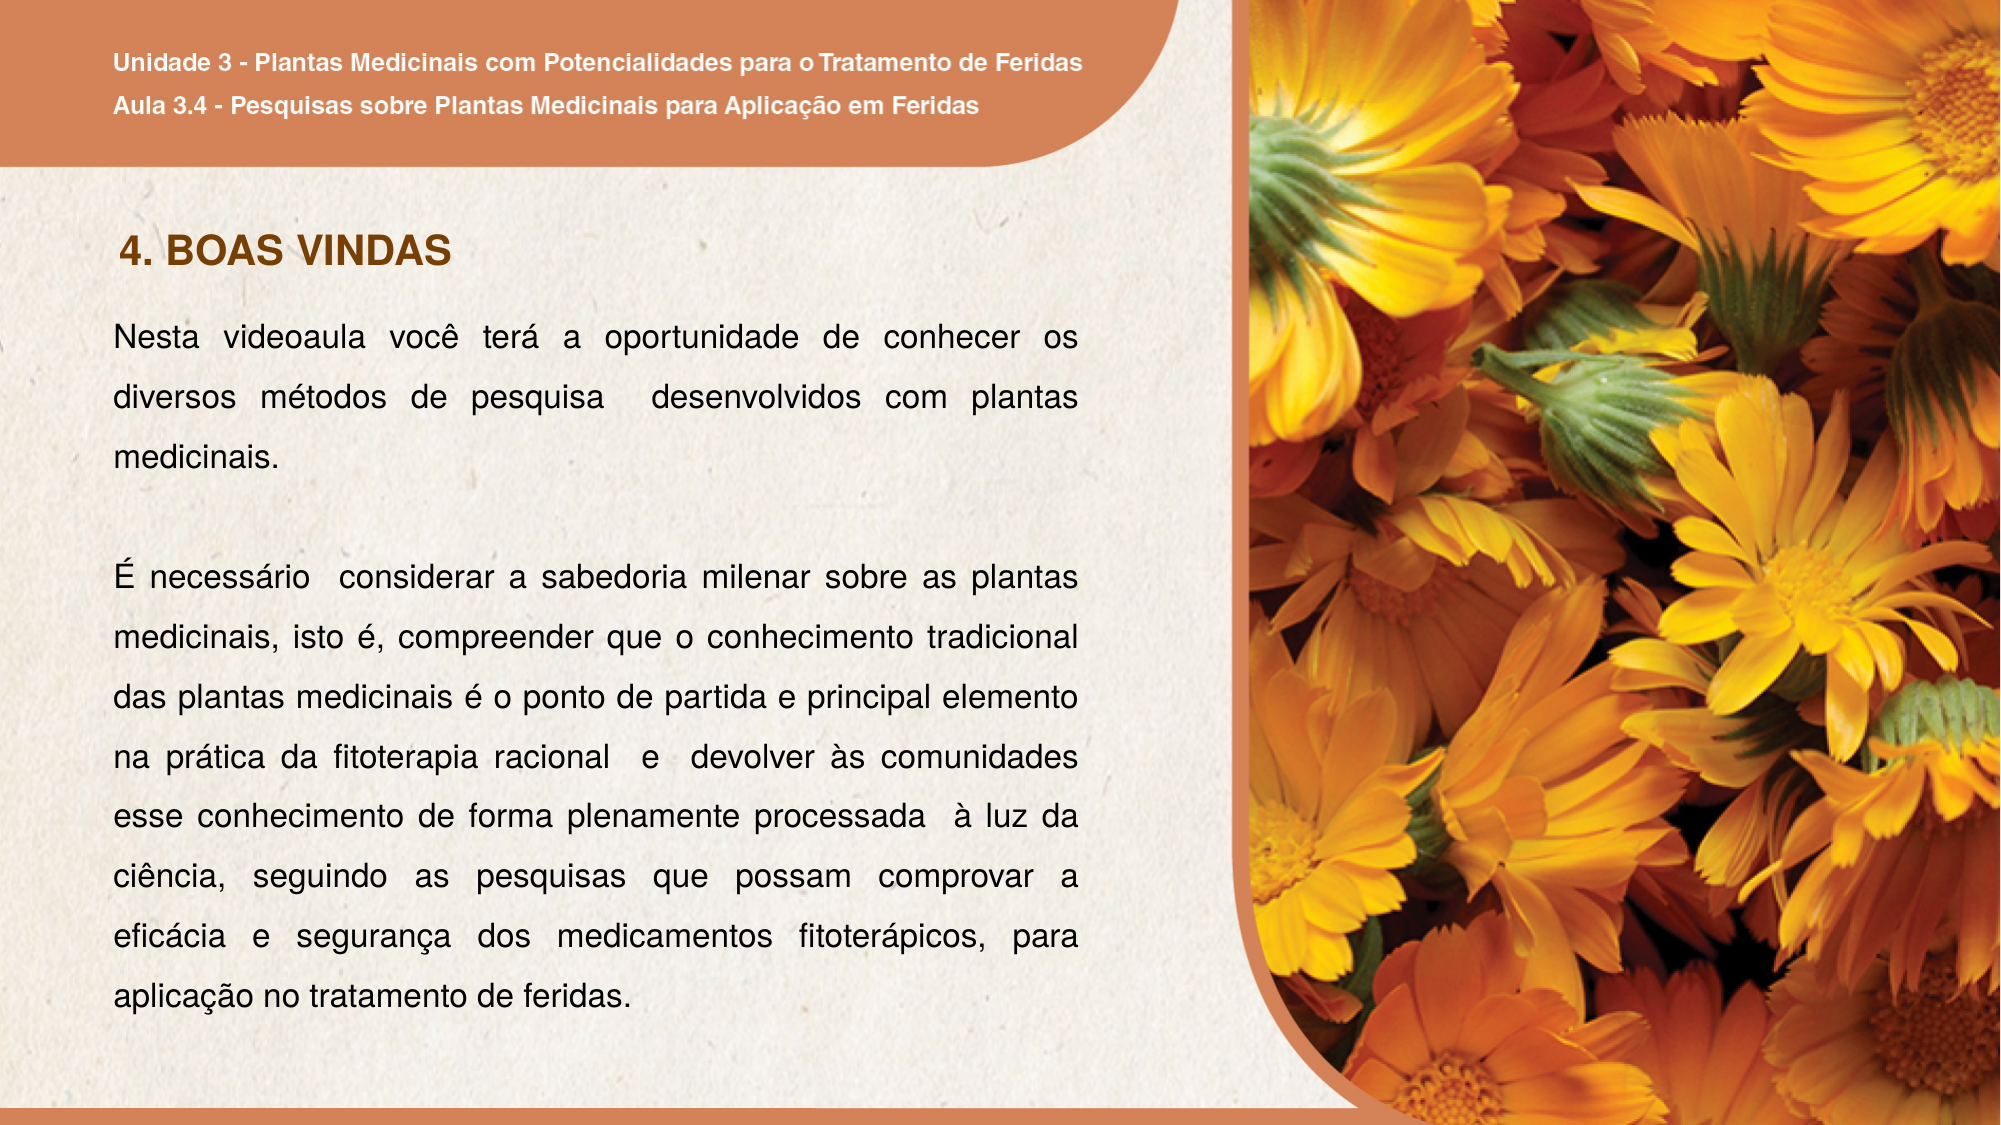

4. BOAS VINDAS
Nesta videoaula você terá a oportunidade de conhecer os diversos métodos de pesquisa  desenvolvidos com plantas medicinais.

É necessário  considerar a sabedoria milenar sobre as plantas medicinais, isto é, compreender que o conhecimento tradicional das plantas medicinais é o ponto de partida e principal elemento na prática da fitoterapia racional  e  devolver às comunidades esse conhecimento de forma plenamente processada  à luz da ciência, seguindo as pesquisas que possam comprovar a eficácia e segurança dos medicamentos fitoterápicos, para aplicação no tratamento de feridas.